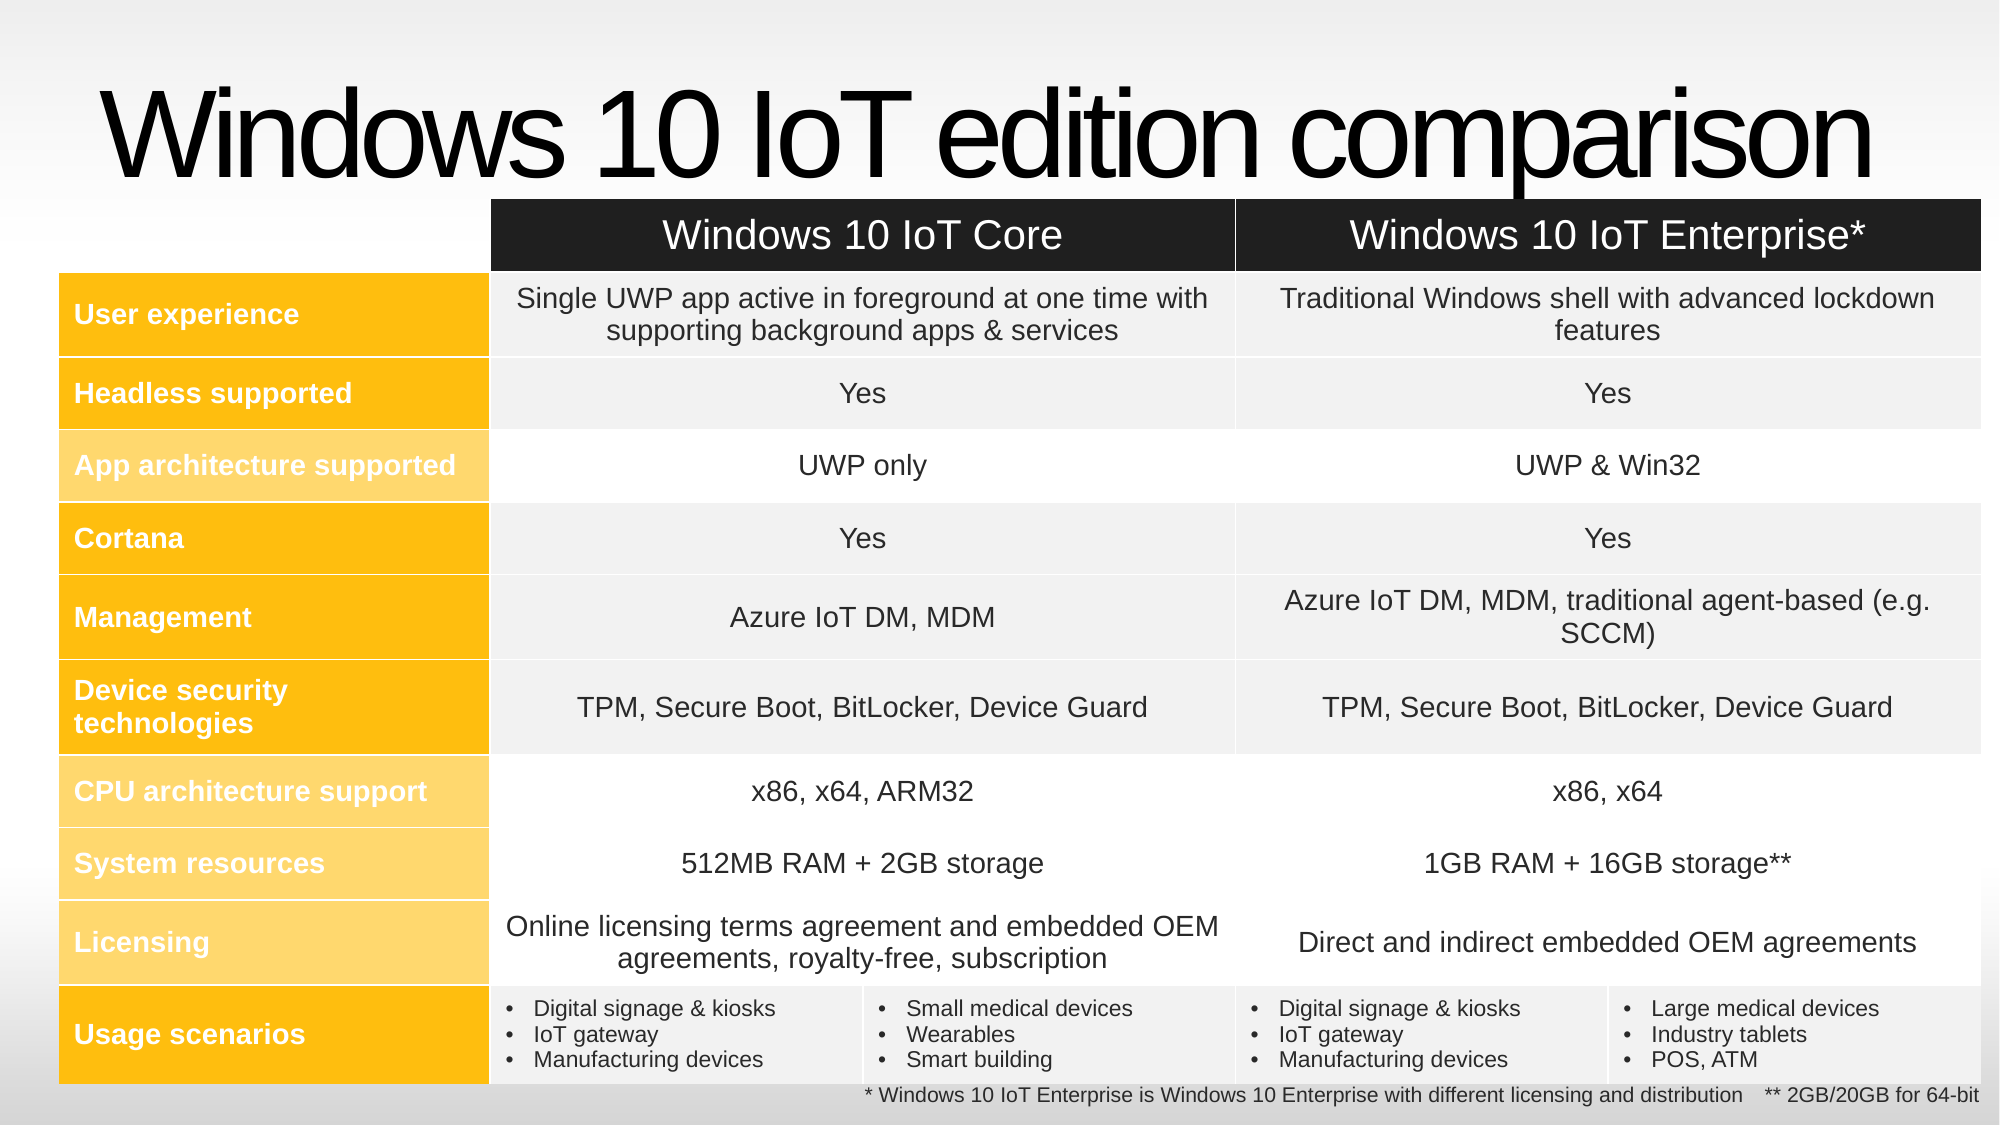

# Windows 10 IoT edition comparison
|  | Windows 10 IoT Core |  | Windows 10 IoT Enterprise\* |  |
| --- | --- | --- | --- | --- |
| User experience | Single UWP app active in foreground at one time with supporting background apps & services |  | Traditional Windows shell with advanced lockdown features |  |
| Headless supported | Yes |  | Yes |  |
| App architecture supported | UWP only |  | UWP & Win32 |  |
| Cortana | Yes |  | Yes |  |
| Management | Azure IoT DM, MDM |  | Azure IoT DM, MDM, traditional agent-based (e.g. SCCM) |  |
| Device security technologies | TPM, Secure Boot, BitLocker, Device Guard |  | TPM, Secure Boot, BitLocker, Device Guard |  |
| CPU architecture support | x86, x64, ARM32 |  | x86, x64 |  |
| System resources | 512MB RAM + 2GB storage |  | 1GB RAM + 16GB storage\*\* |  |
| Licensing | Online licensing terms agreement and embedded OEM agreements, royalty-free, subscription |  | Direct and indirect embedded OEM agreements |  |
| Usage scenarios | Digital signage & kiosks IoT gateway Manufacturing devices | Small medical devices Wearables Smart building | Digital signage & kiosks IoT gateway Manufacturing devices | Large medical devices Industry tablets POS, ATM |
* Windows 10 IoT Enterprise is Windows 10 Enterprise with different licensing and distribution 	** 2GB/20GB for 64-bit